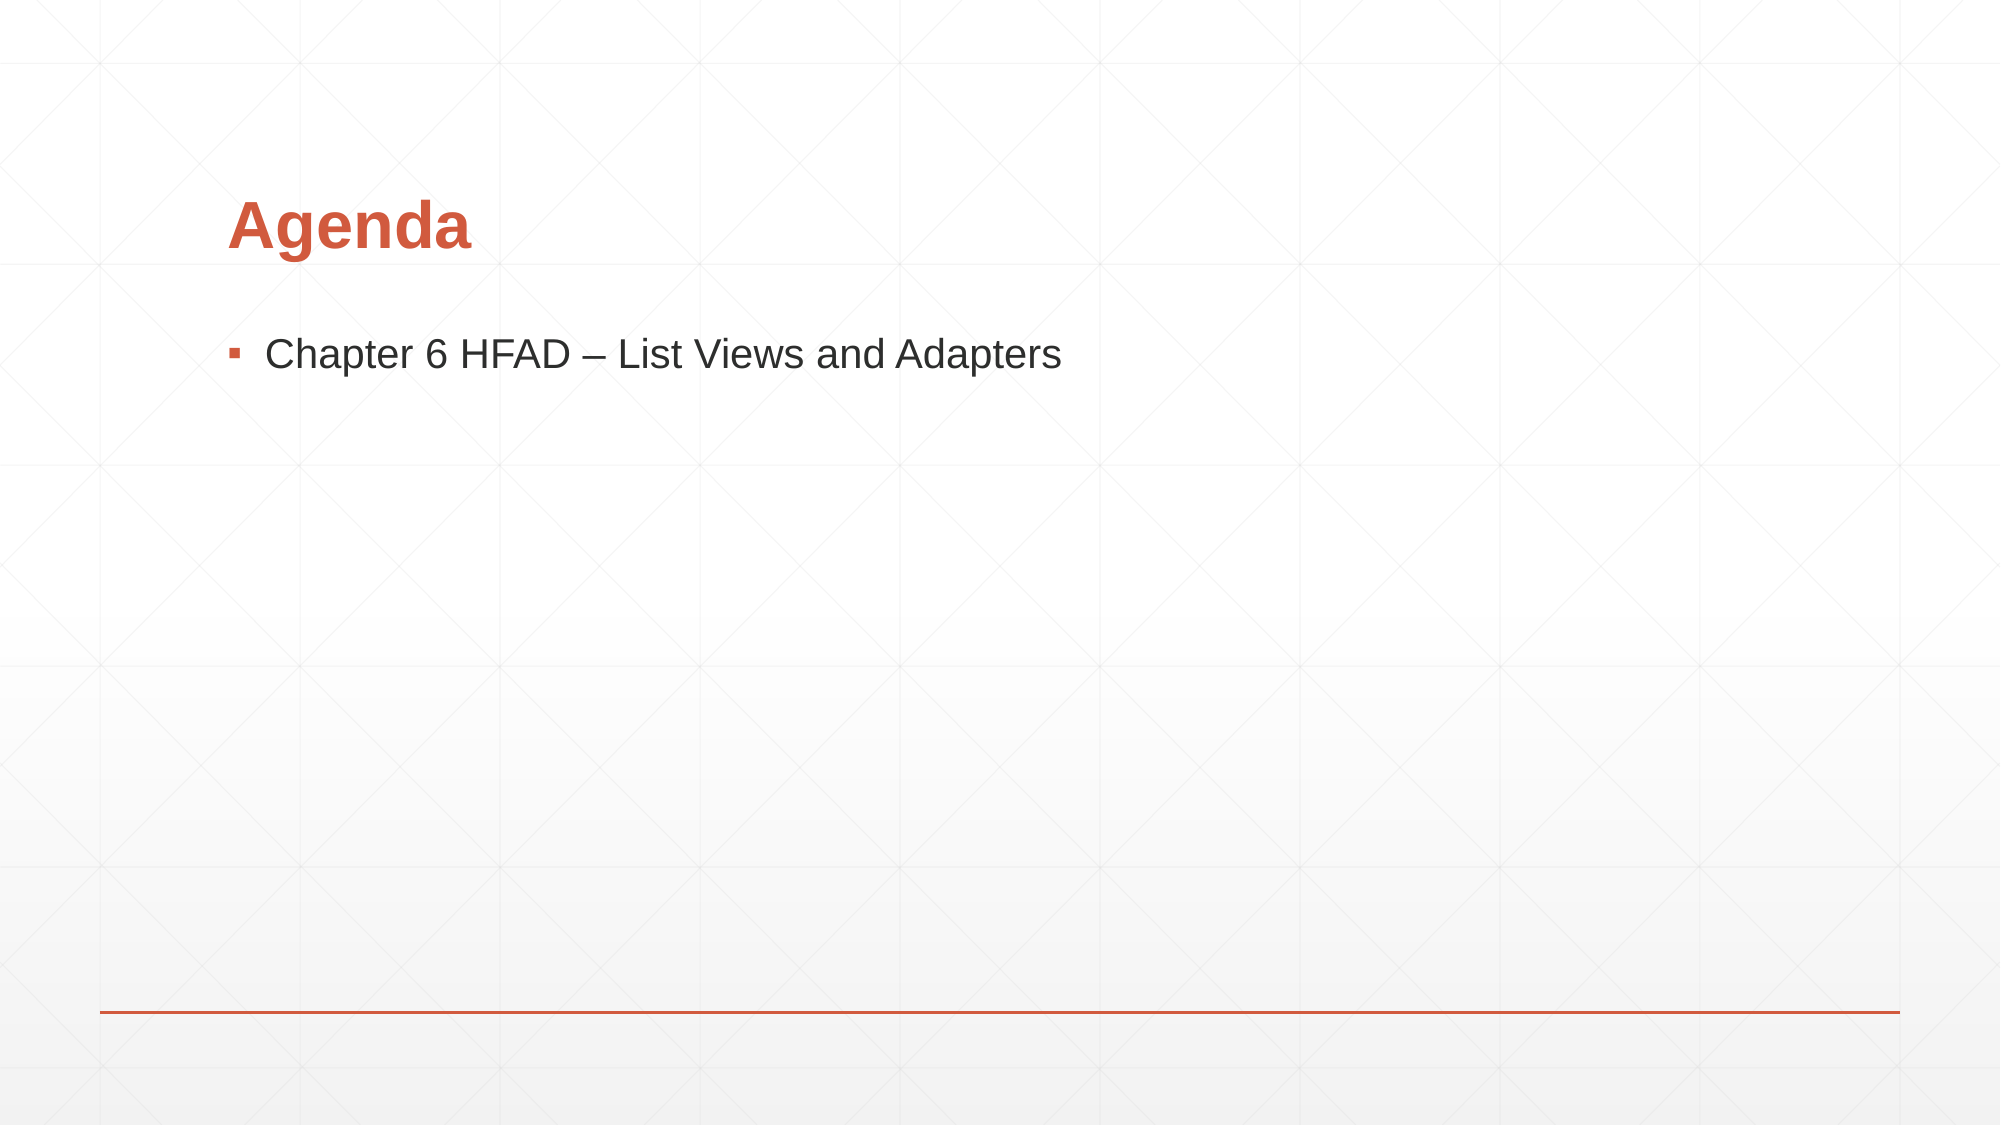

# Agenda
Chapter 6 HFAD – List Views and Adapters